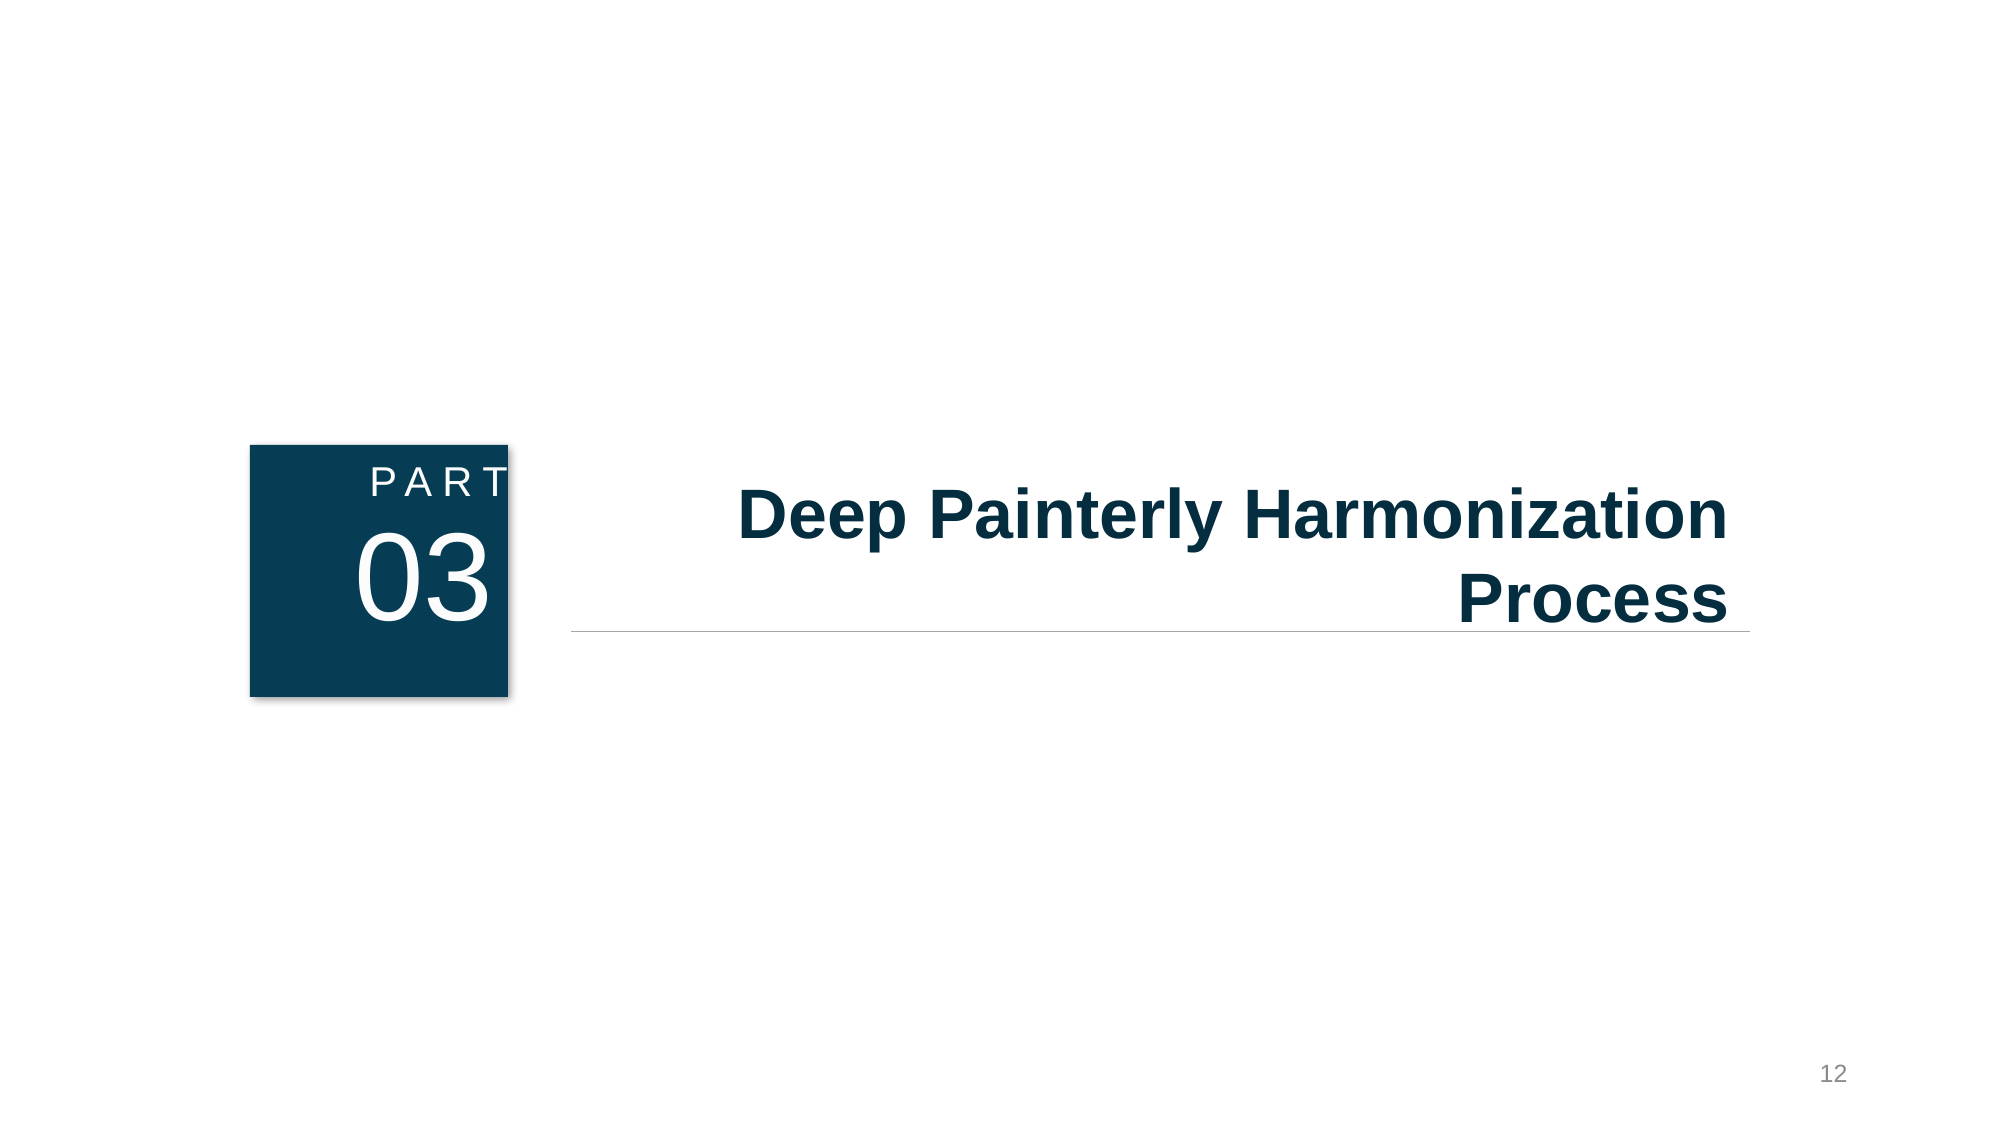

03
PART
Deep Painterly Harmonization Process
12